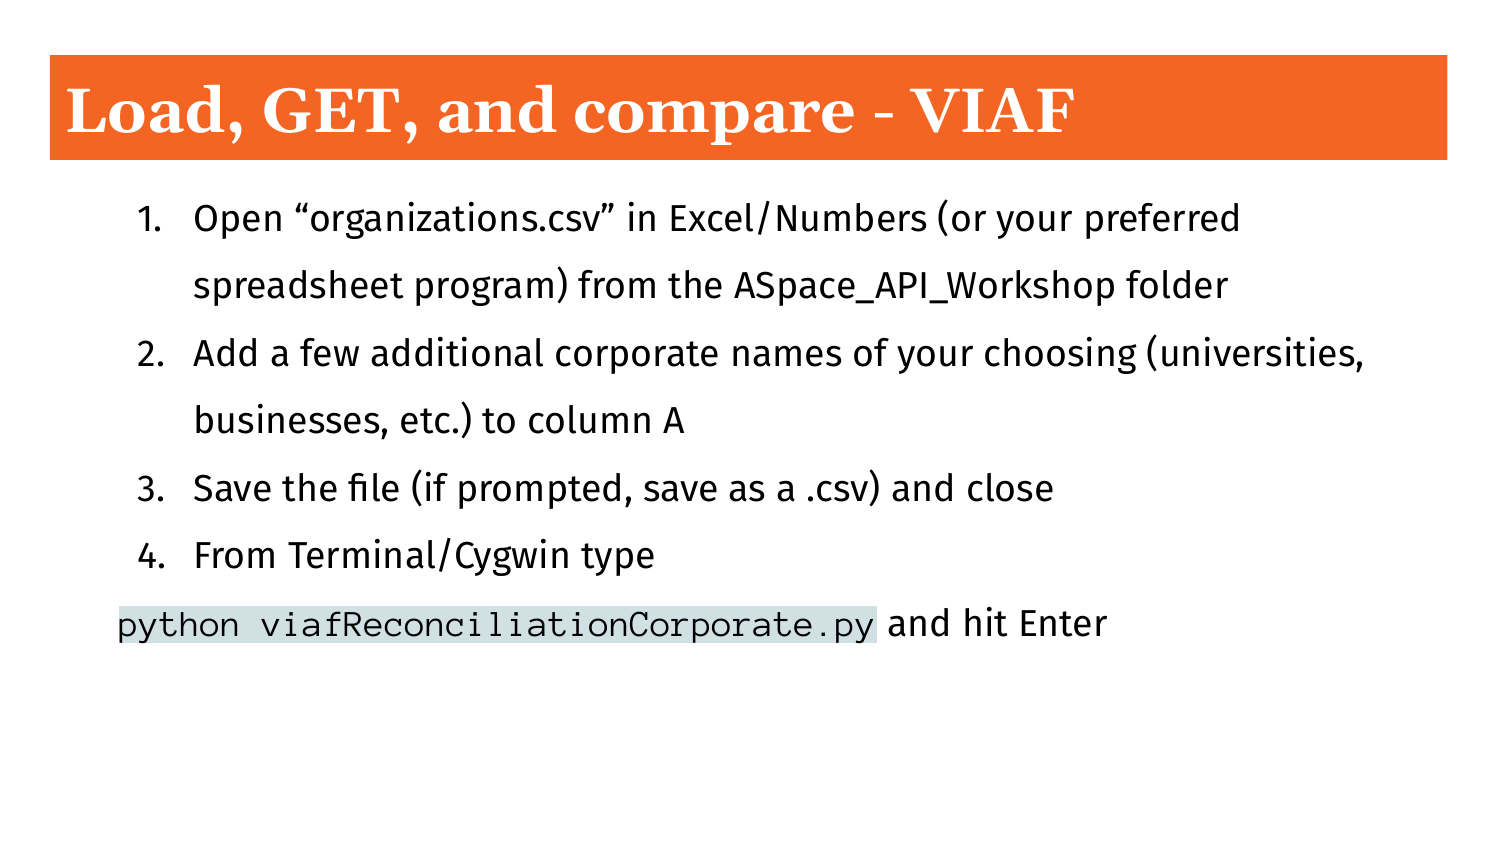

# Load, GET, and compare - VIAF
Open “organizations.csv” in Excel/Numbers (or your preferred spreadsheet program) from the ASpace_API_Workshop folder
Add a few additional corporate names of your choosing (universities, businesses, etc.) to column A
Save the file (if prompted, save as a .csv) and close
From Terminal/Cygwin type
python viafReconciliationCorporate.py and hit Enter